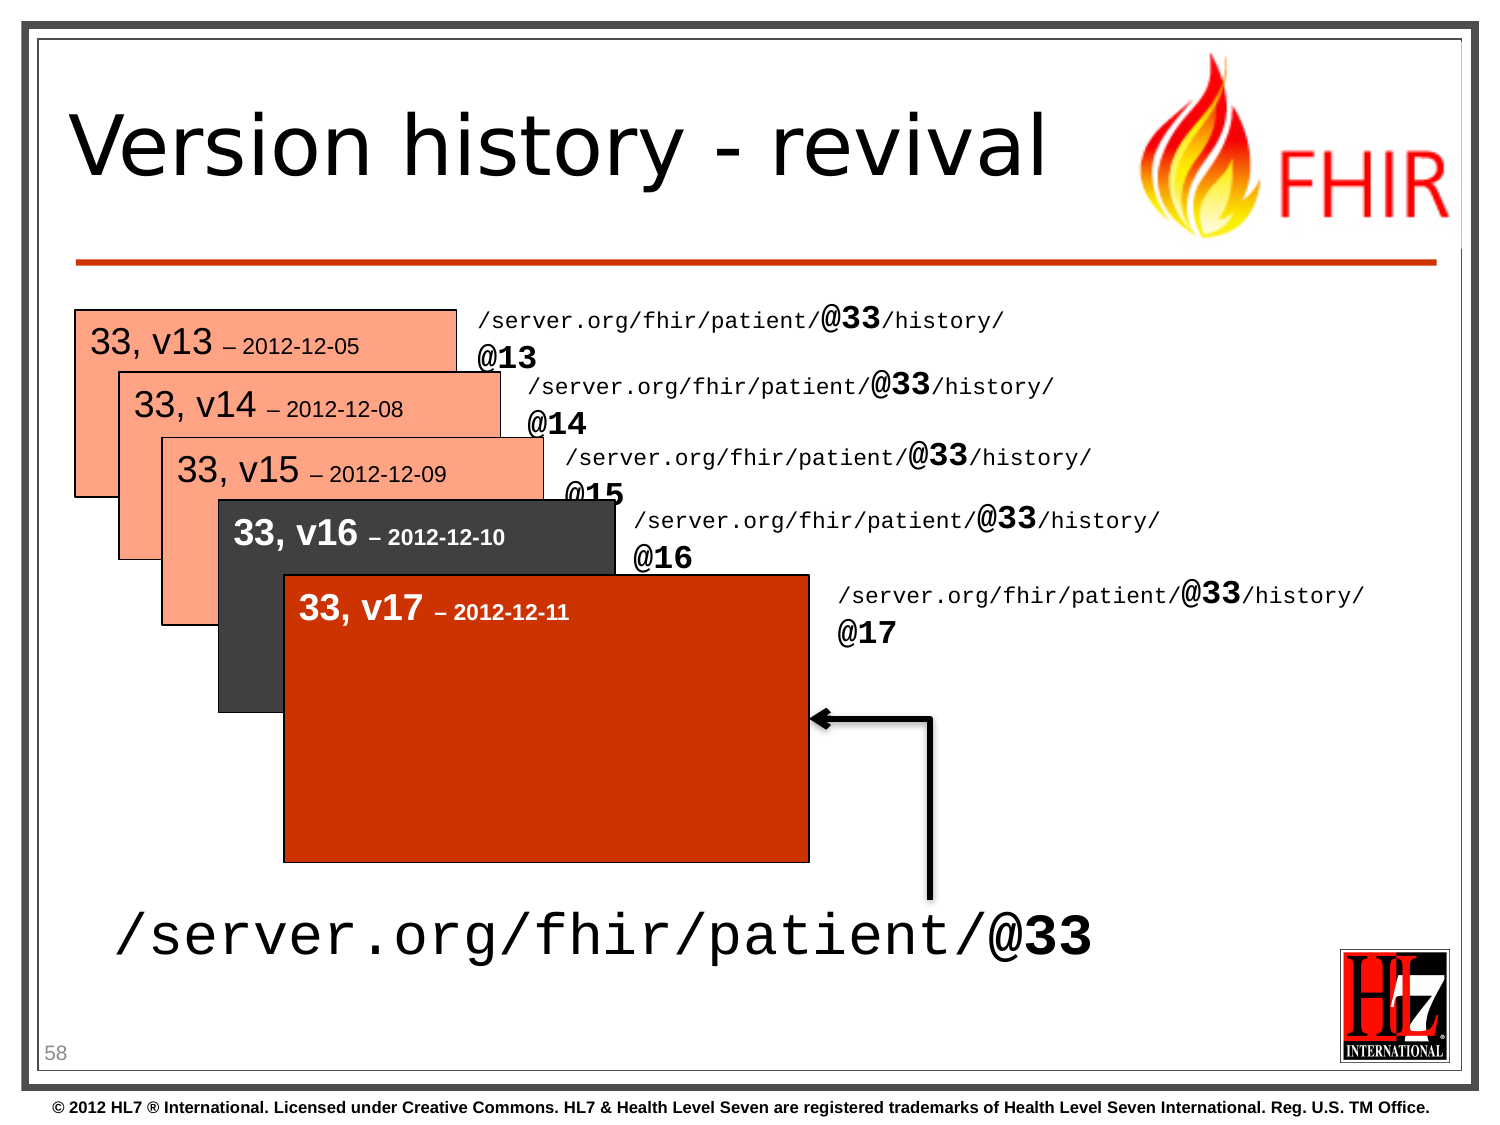

# Version history - revival
/server.org/fhir/patient/@33/history/@13
33, v13 – 2012-12-05
/server.org/fhir/patient/@33/history/@14
33, v14 – 2012-12-08
/server.org/fhir/patient/@33/history/@15
33, v15 – 2012-12-09
/server.org/fhir/patient/@33/history/@16
33, v16 – 2012-12-10

/server.org/fhir/patient/@33/history/@17
33, v17 – 2012-12-11
/server.org/fhir/patient/@33
58